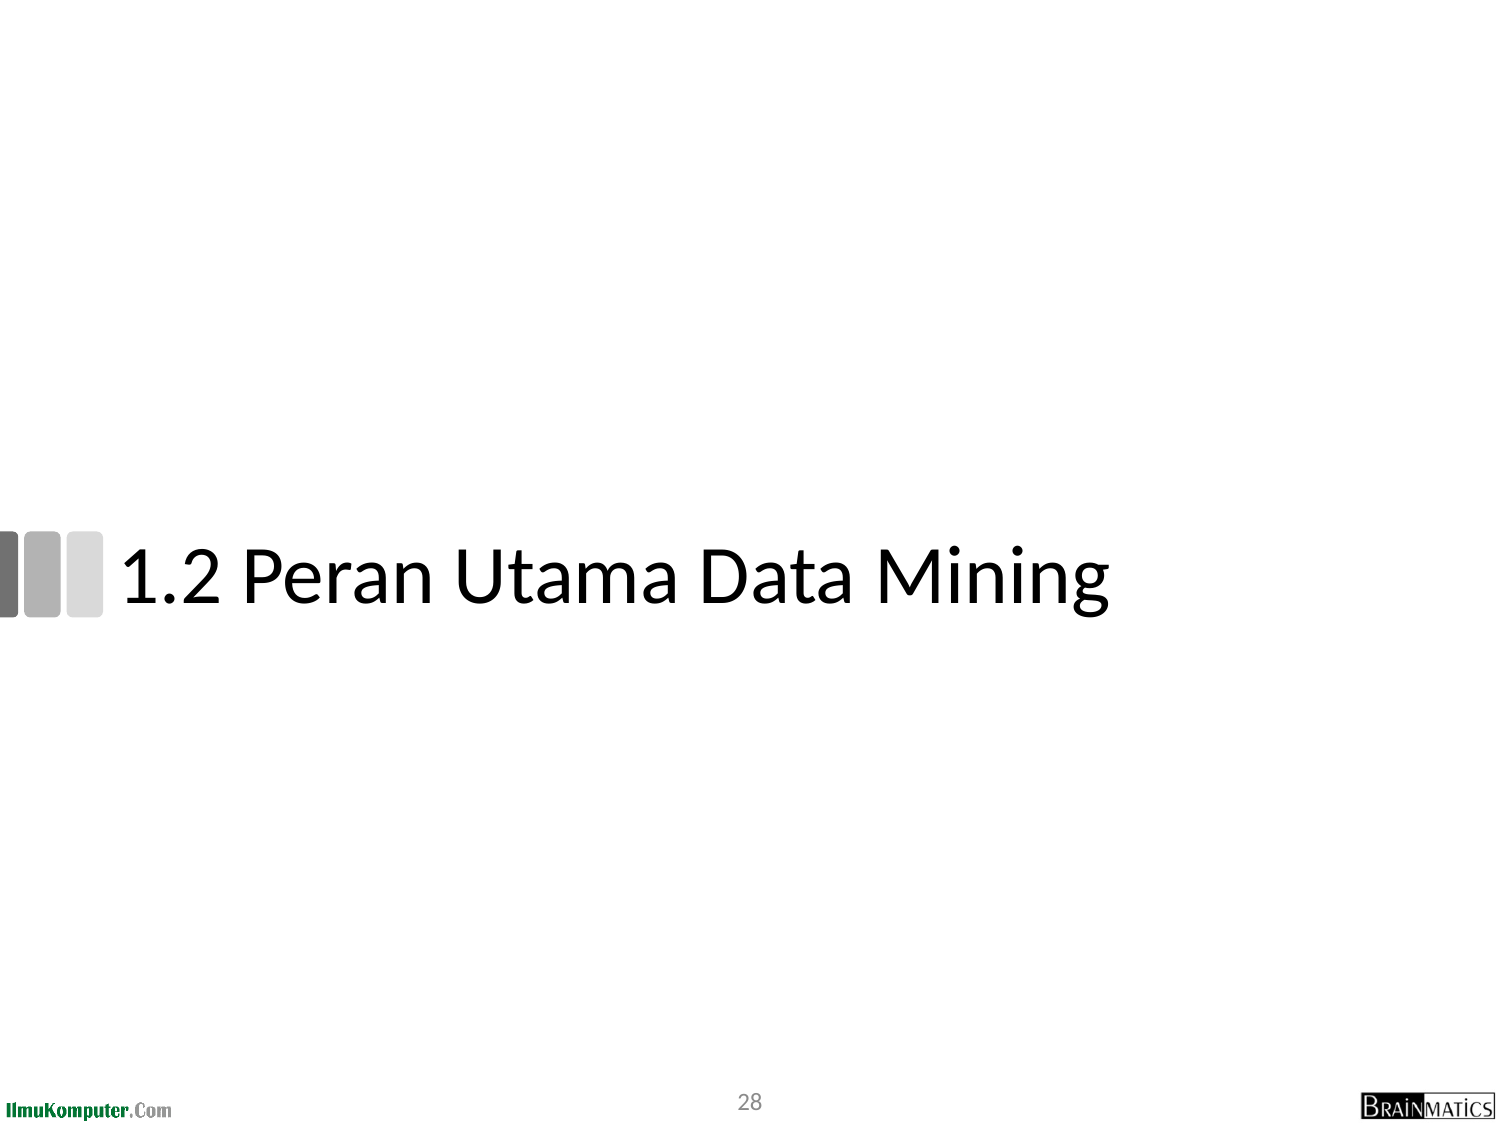

# 1.2 Peran Utama Data Mining

28